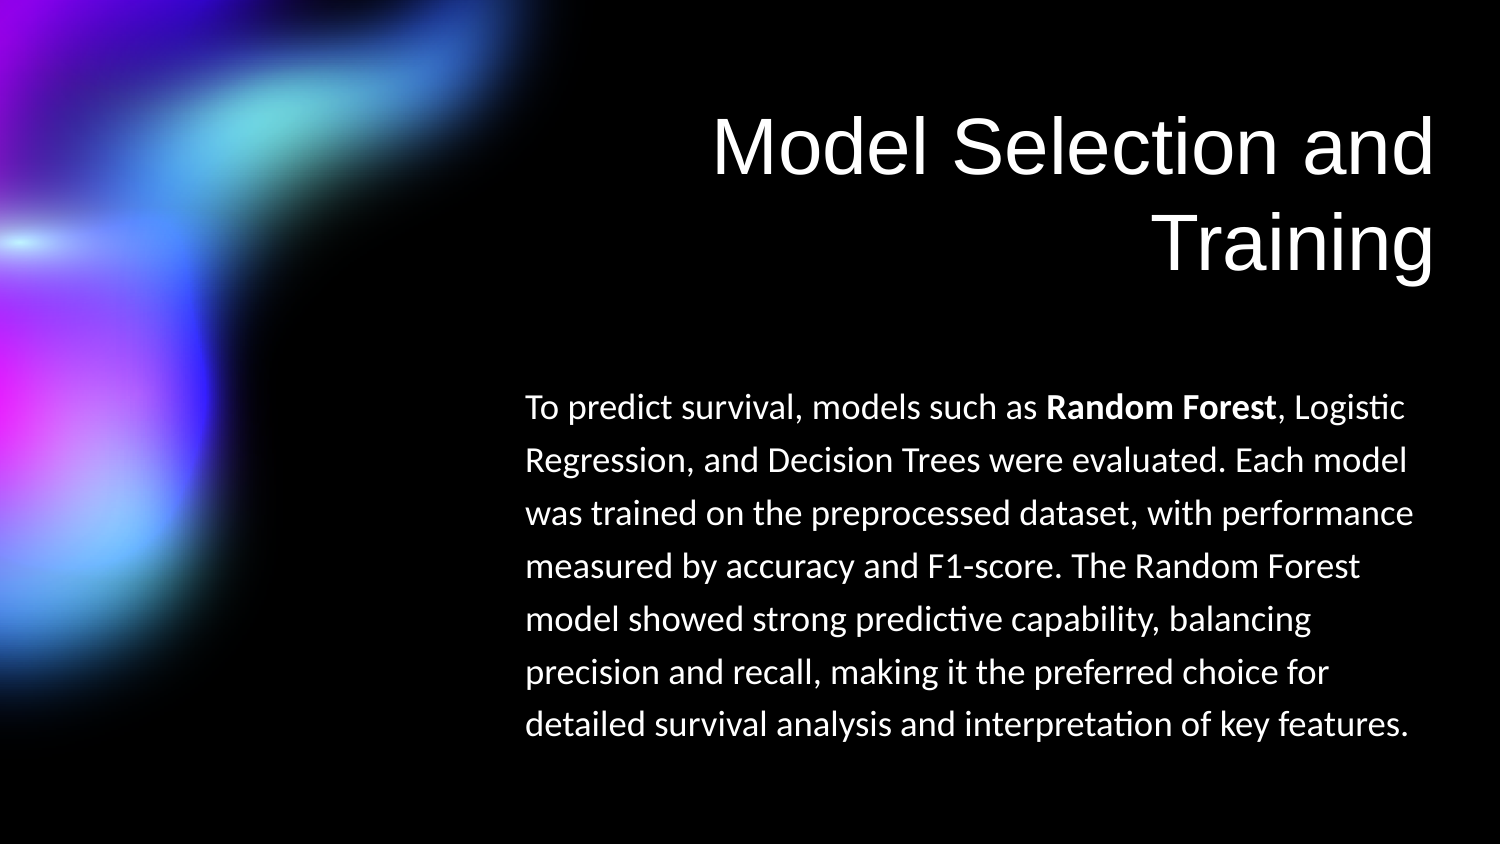

# Model Selection and
 Training
To predict survival, models such as Random Forest, Logistic Regression, and Decision Trees were evaluated. Each model was trained on the preprocessed dataset, with performance measured by accuracy and F1-score. The Random Forest model showed strong predictive capability, balancing precision and recall, making it the preferred choice for detailed survival analysis and interpretation of key features.